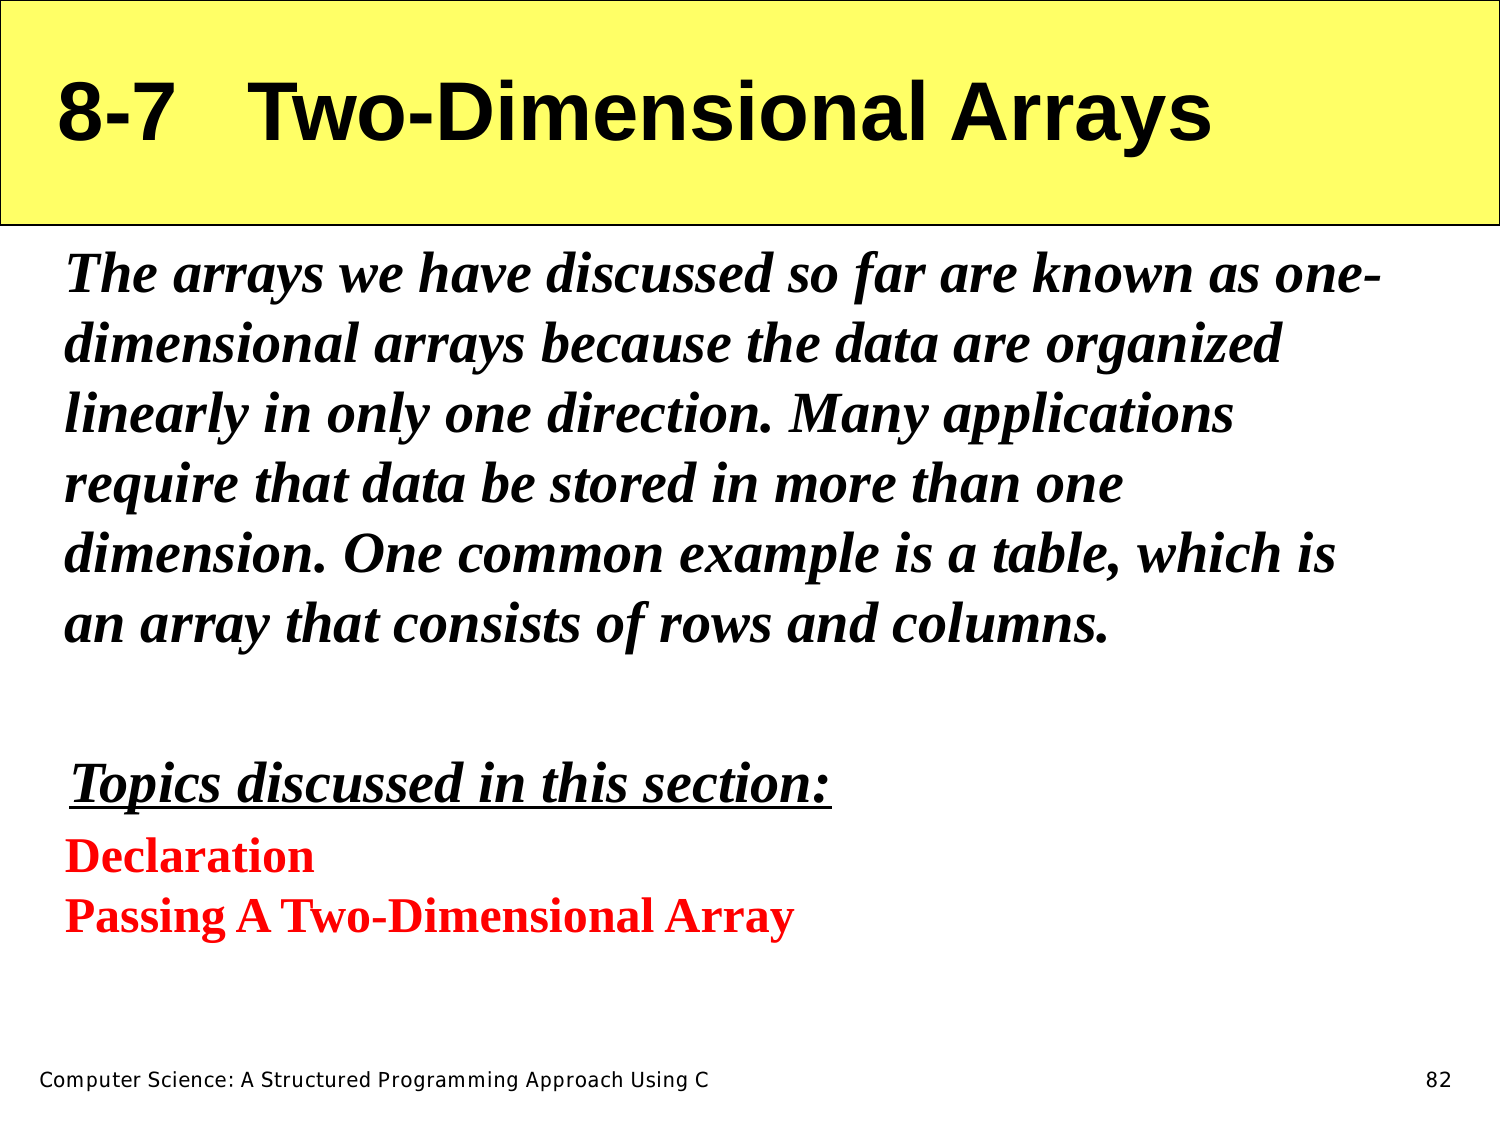

8-7   Two-Dimensional Arrays
The arrays we have discussed so far are known as one-dimensional arrays because the data are organized linearly in only one direction. Many applications require that data be stored in more than one dimension. One common example is a table, which is an array that consists of rows and columns.
Topics discussed in this section:
Declaration
Passing A Two-Dimensional Array
Computer Science: A Structured Programming Approach Using C
82